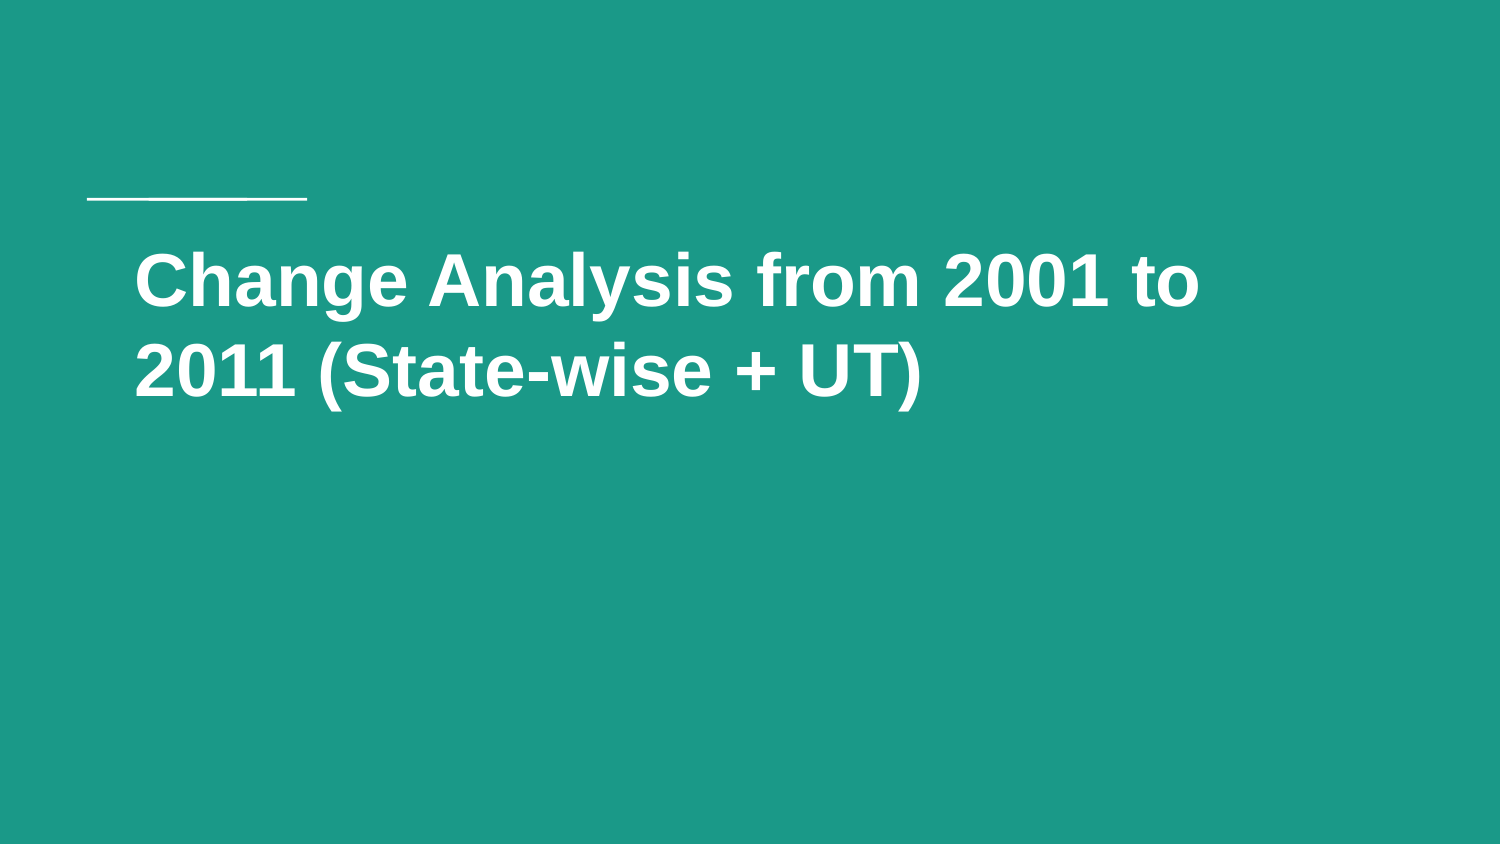

# Change Analysis from 2001 to 2011 (State-wise + UT)